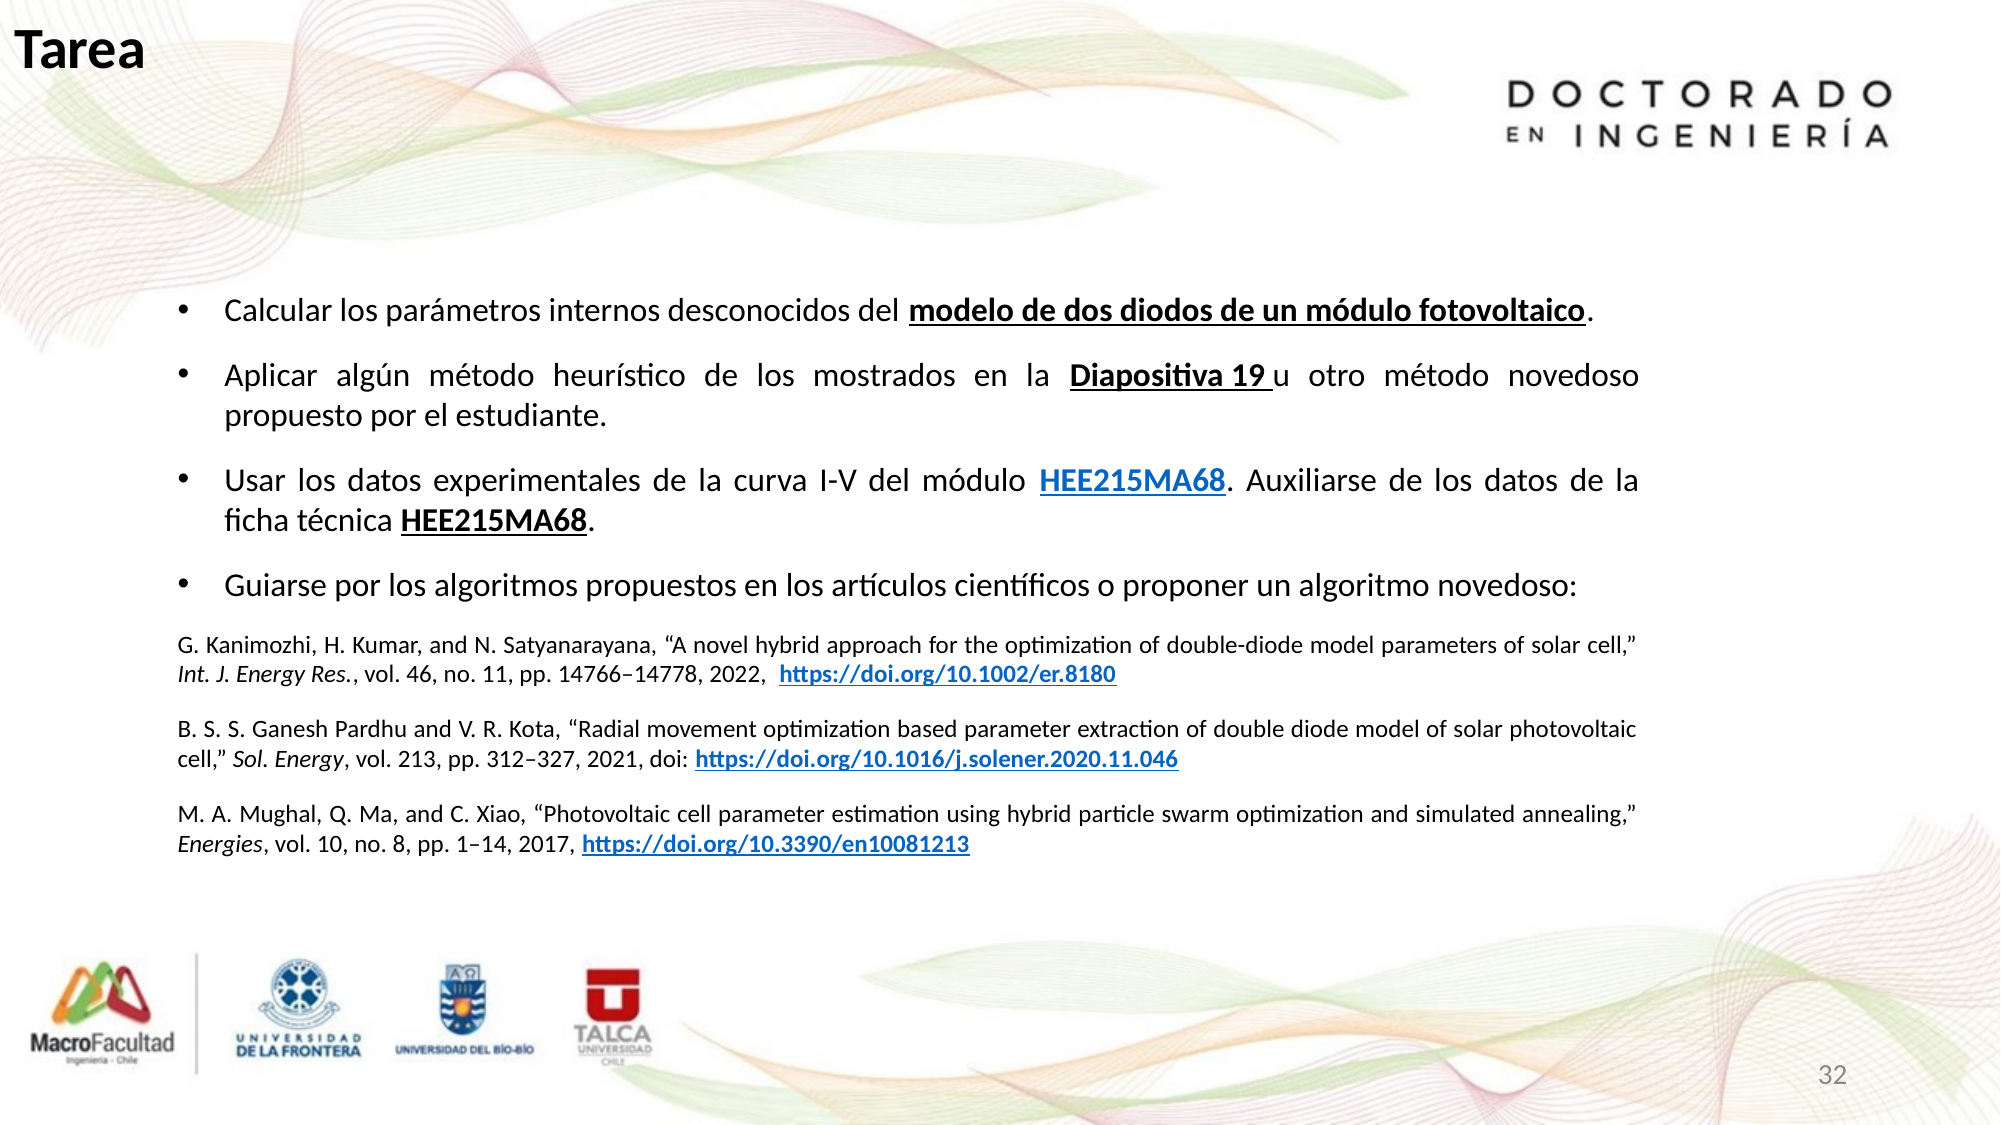

Tarea
Calcular los parámetros internos desconocidos del modelo de dos diodos de un módulo fotovoltaico.
Aplicar algún método heurístico de los mostrados en la Diapositiva 19 u otro método novedoso propuesto por el estudiante.
Usar los datos experimentales de la curva I-V del módulo HEE215MA68. Auxiliarse de los datos de la ficha técnica HEE215MA68.
Guiarse por los algoritmos propuestos en los artículos científicos o proponer un algoritmo novedoso:
G. Kanimozhi, H. Kumar, and N. Satyanarayana, “A novel hybrid approach for the optimization of double-diode model parameters of solar cell,” Int. J. Energy Res., vol. 46, no. 11, pp. 14766–14778, 2022,  https://doi.org/10.1002/er.8180
B. S. S. Ganesh Pardhu and V. R. Kota, “Radial movement optimization based parameter extraction of double diode model of solar photovoltaic cell,” Sol. Energy, vol. 213, pp. 312–327, 2021, doi: https://doi.org/10.1016/j.solener.2020.11.046
M. A. Mughal, Q. Ma, and C. Xiao, “Photovoltaic cell parameter estimation using hybrid particle swarm optimization and simulated annealing,” Energies, vol. 10, no. 8, pp. 1–14, 2017, https://doi.org/10.3390/en10081213
32